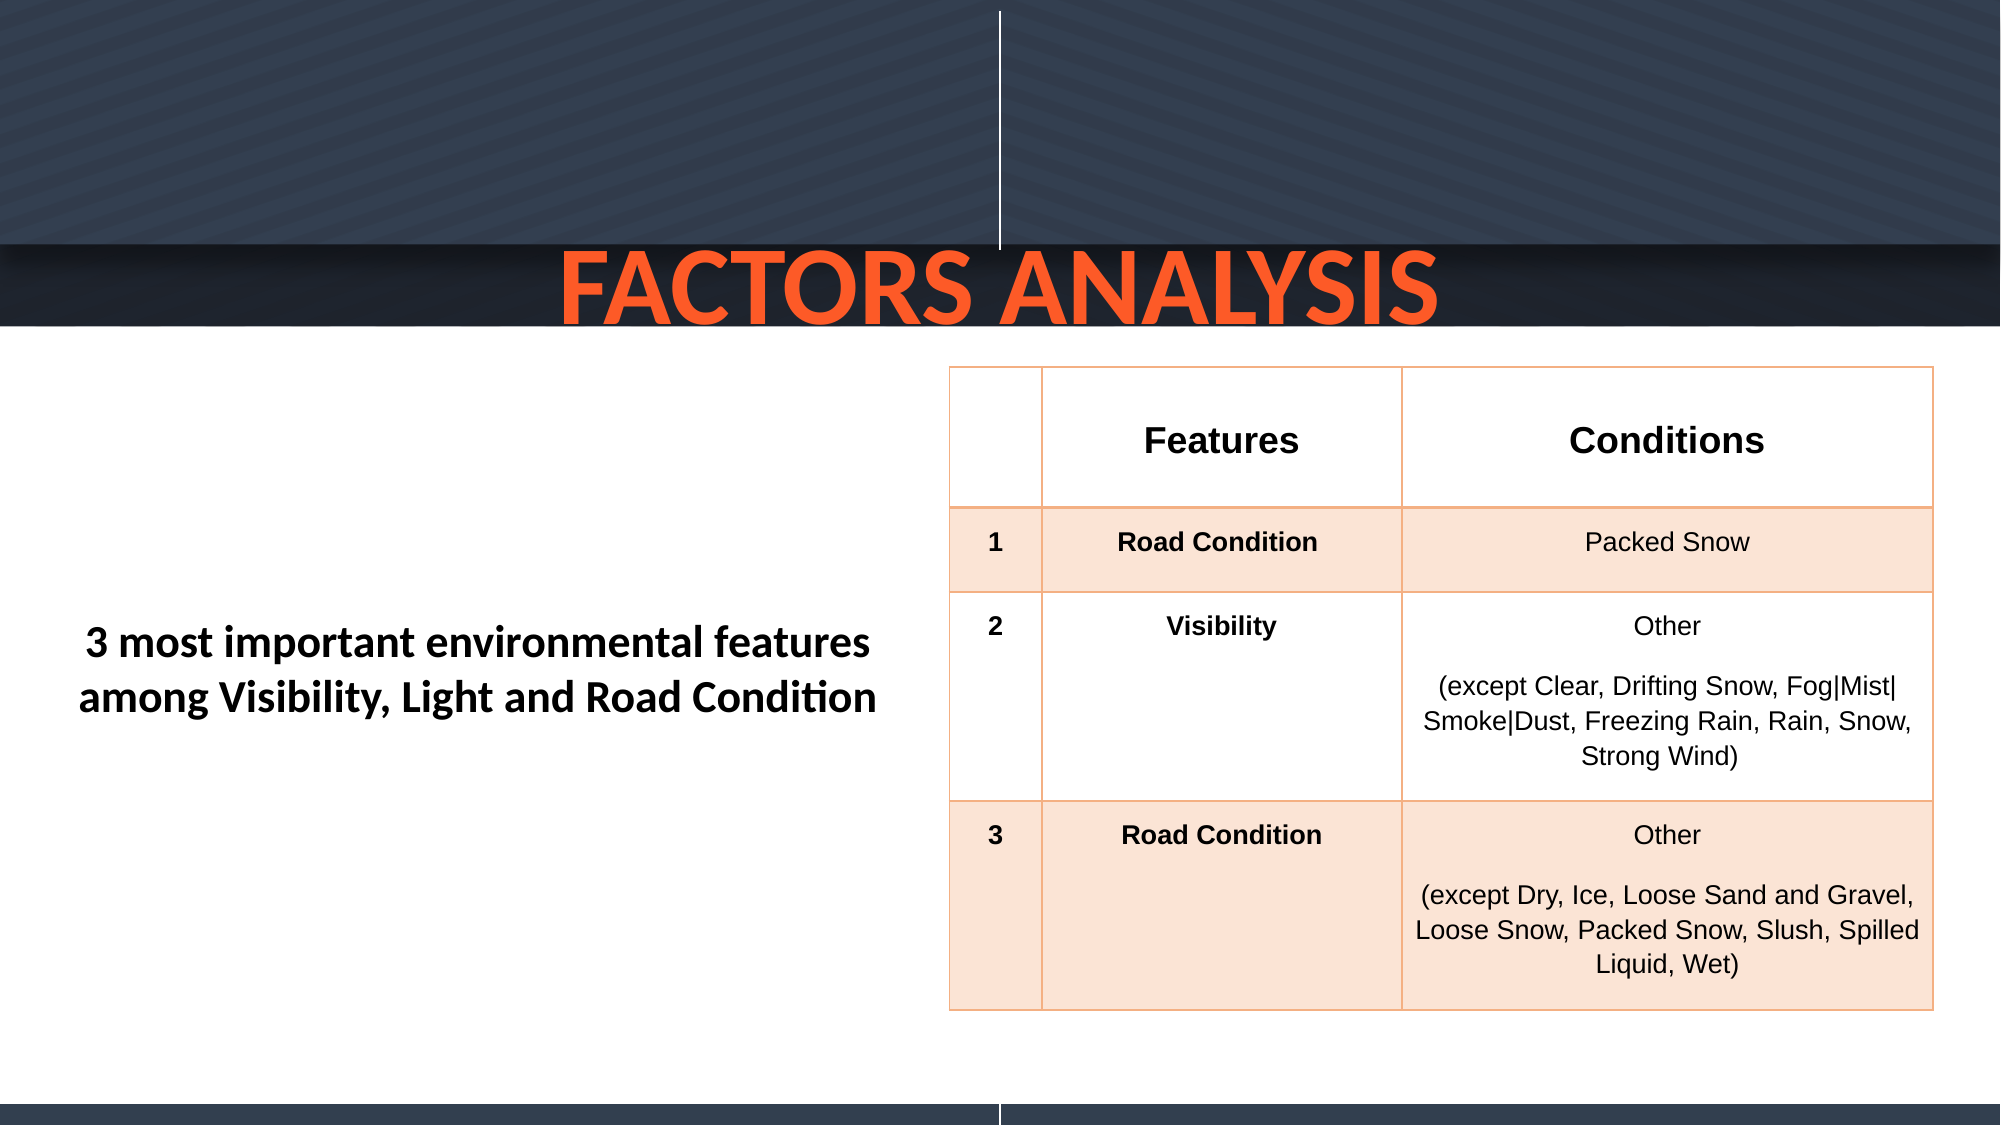

FACTORS ANALYSIS
|  | Features | Conditions |
| --- | --- | --- |
| 1 | Road Condition | Packed Snow |
| 2 | Visibility | Other (except Clear, Drifting Snow, Fog|Mist|Smoke|Dust, Freezing Rain, Rain, Snow, Strong Wind) |
| 3 | Road Condition | Other (except Dry, Ice, Loose Sand and Gravel, Loose Snow, Packed Snow, Slush, Spilled Liquid, Wet) |
3 most important environmental features among Visibility, Light and Road Condition